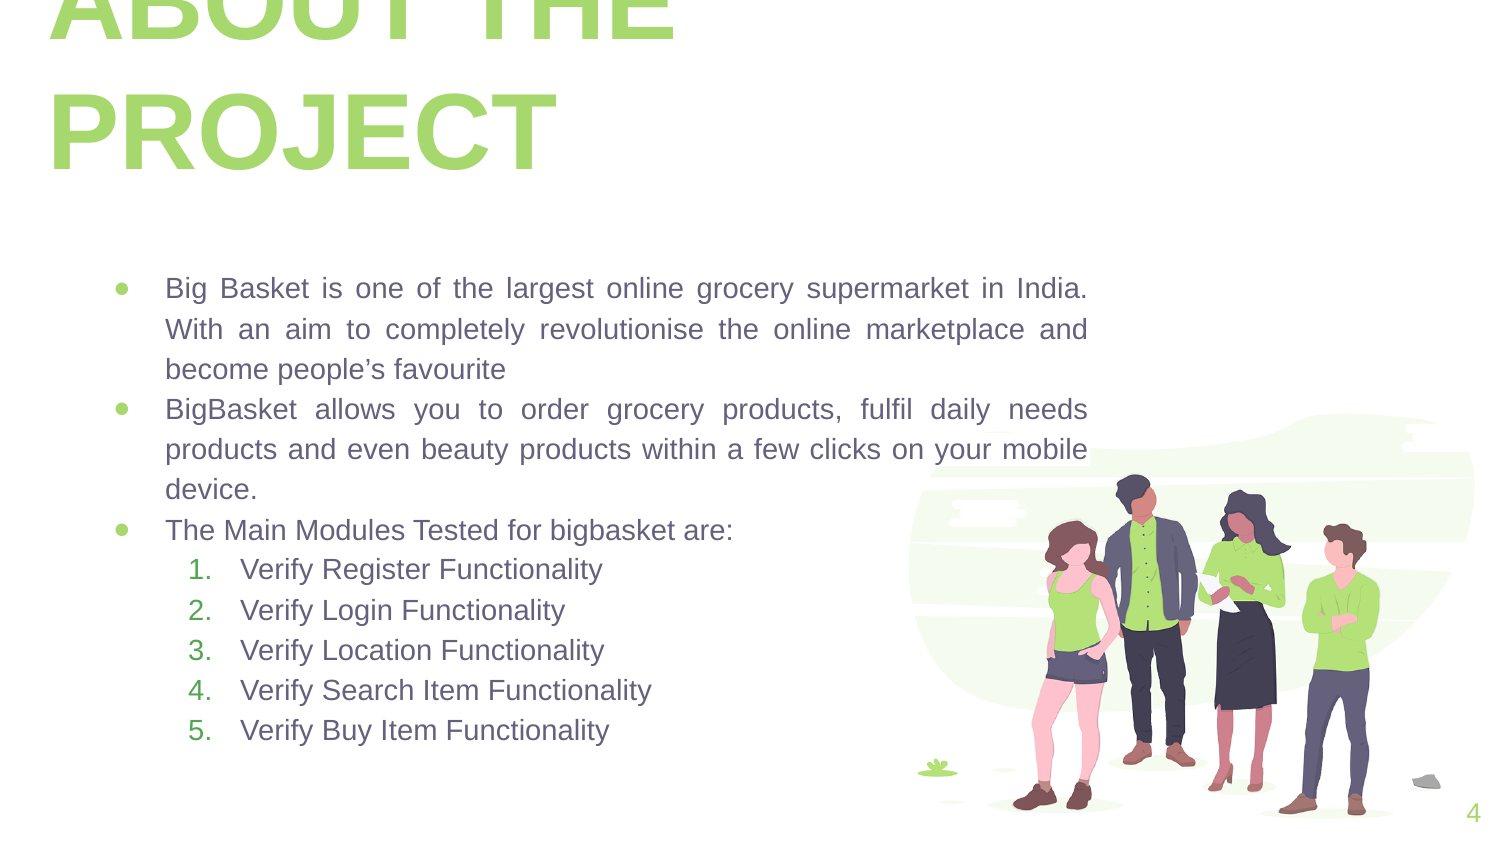

ABOUT THE PROJECT
Big Basket is one of the largest online grocery supermarket in India. With an aim to completely revolutionise the online marketplace and become people’s favourite
BigBasket allows you to order grocery products, fulfil daily needs products and even beauty products within a few clicks on your mobile device.
The Main Modules Tested for bigbasket are:
Verify Register Functionality
Verify Login Functionality
Verify Location Functionality
Verify Search Item Functionality
Verify Buy Item Functionality
4